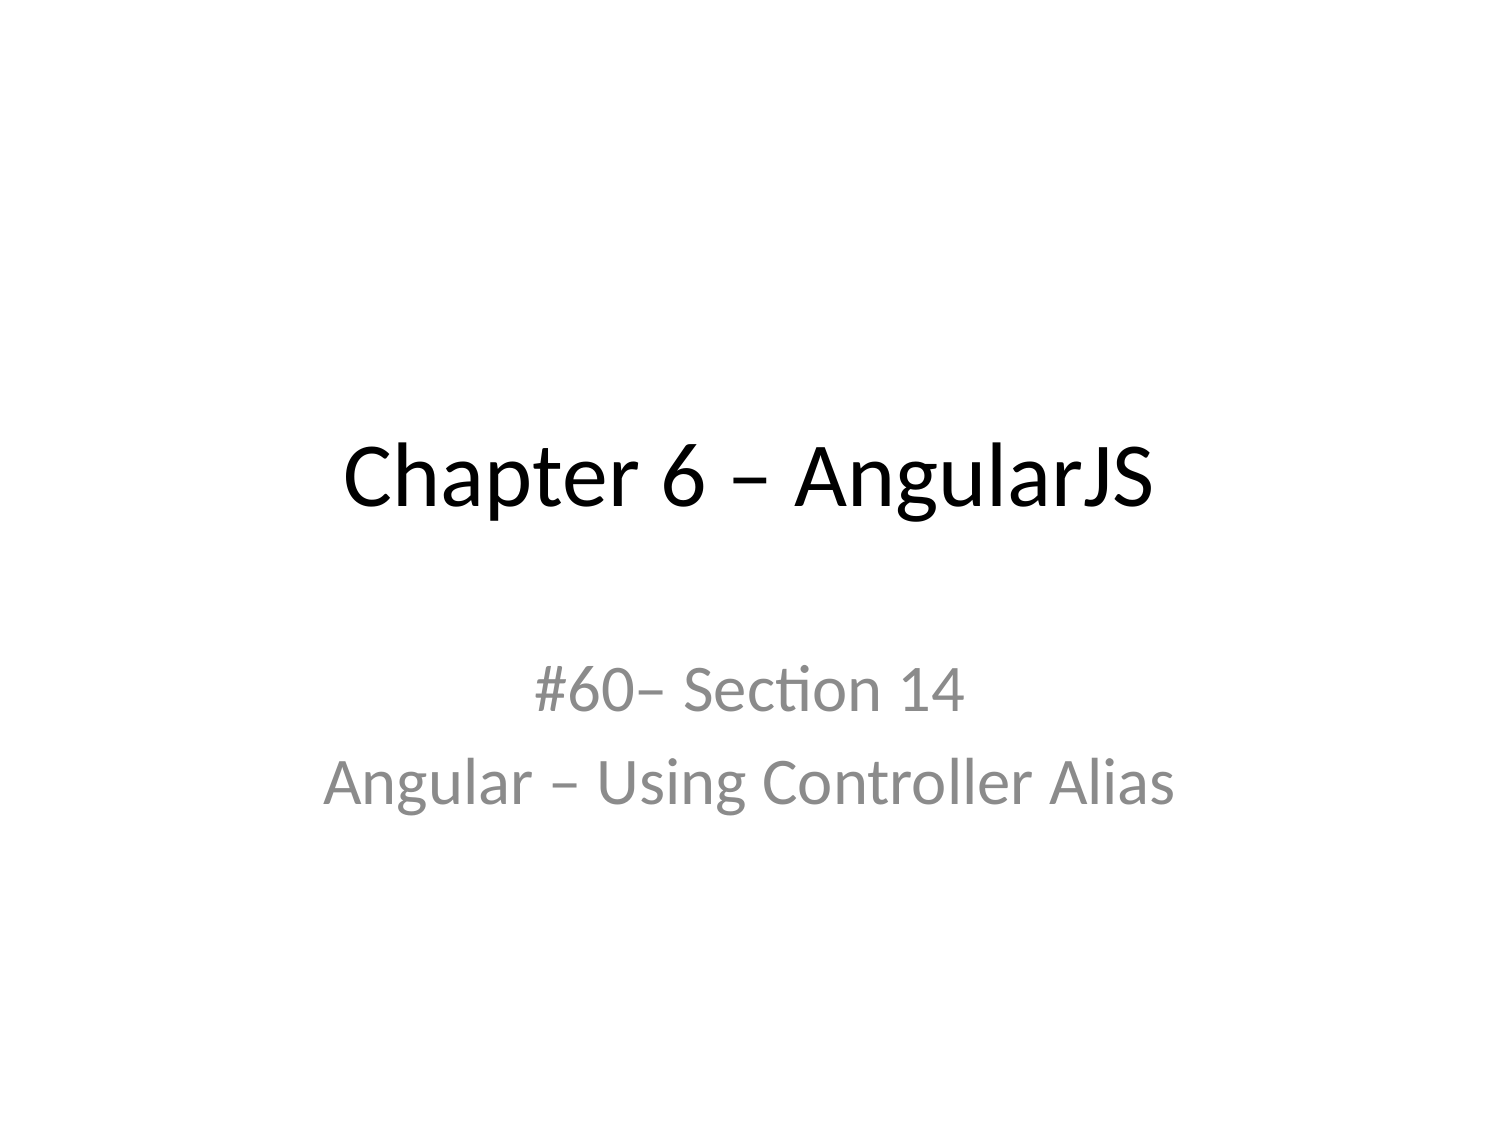

# Chapter 6 – AngularJS
#60– Section 14
Angular – Using Controller Alias